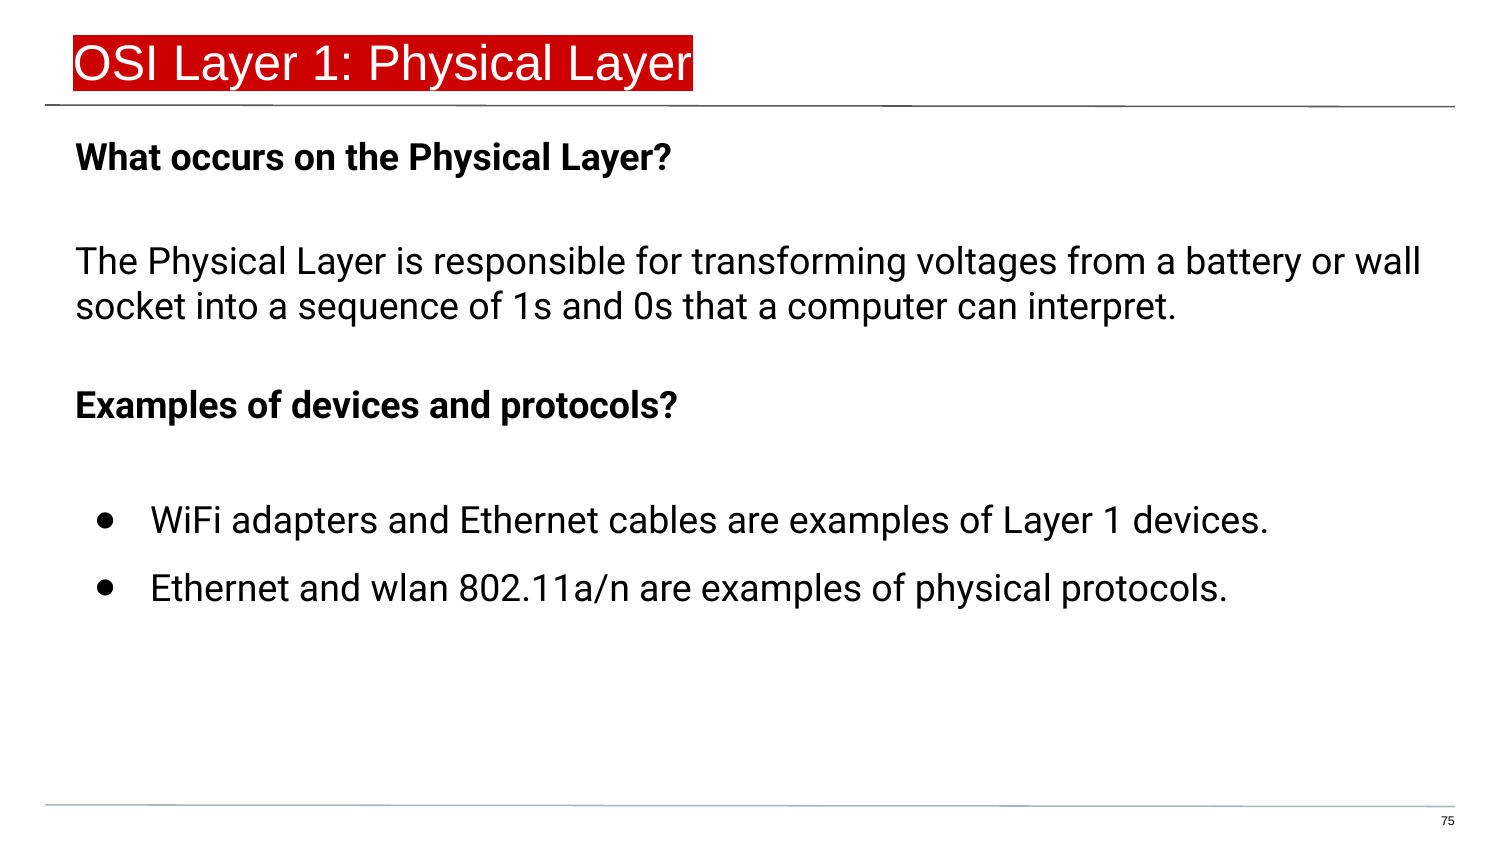

# OSI Layer 1: Physical Layer

What occurs on the Physical Layer?
The Physical Layer is responsible for transforming voltages from a battery or wall socket into a sequence of 1s and 0s that a computer can interpret.
Examples of devices and protocols?
WiFi adapters and Ethernet cables are examples of Layer 1 devices.
Ethernet and wlan 802.11a/n are examples of physical protocols.

75